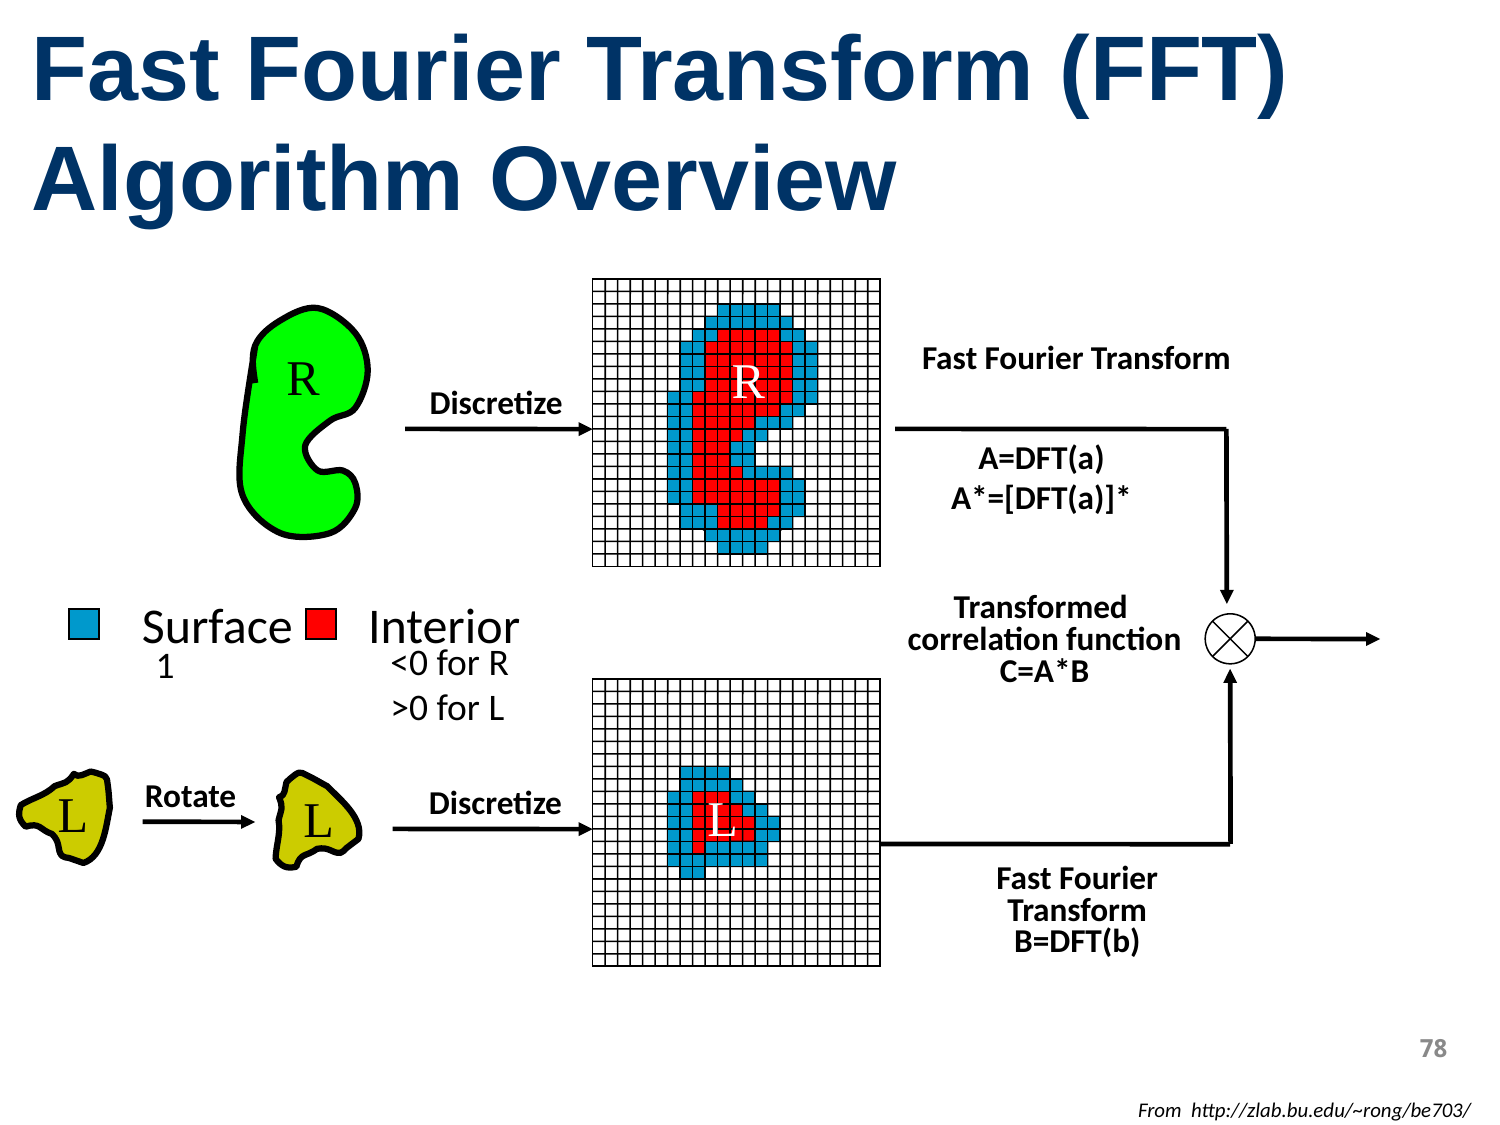

Fast Fourier Transform (FFT)
Algorithm Overview

R

R

R
Fast Fourier Transform
A=DFT(a)
A*=[DFT(a)]*

Discretize

Transformed
correlation function
C=A*B

Surface
Interior

<0 for R
>0 for L
1

Fast Fourier
Transform
B=DFT(b)

L

Rotate

L
Discretize

L

78
From  http://zlab.bu.edu/~rong/be703/